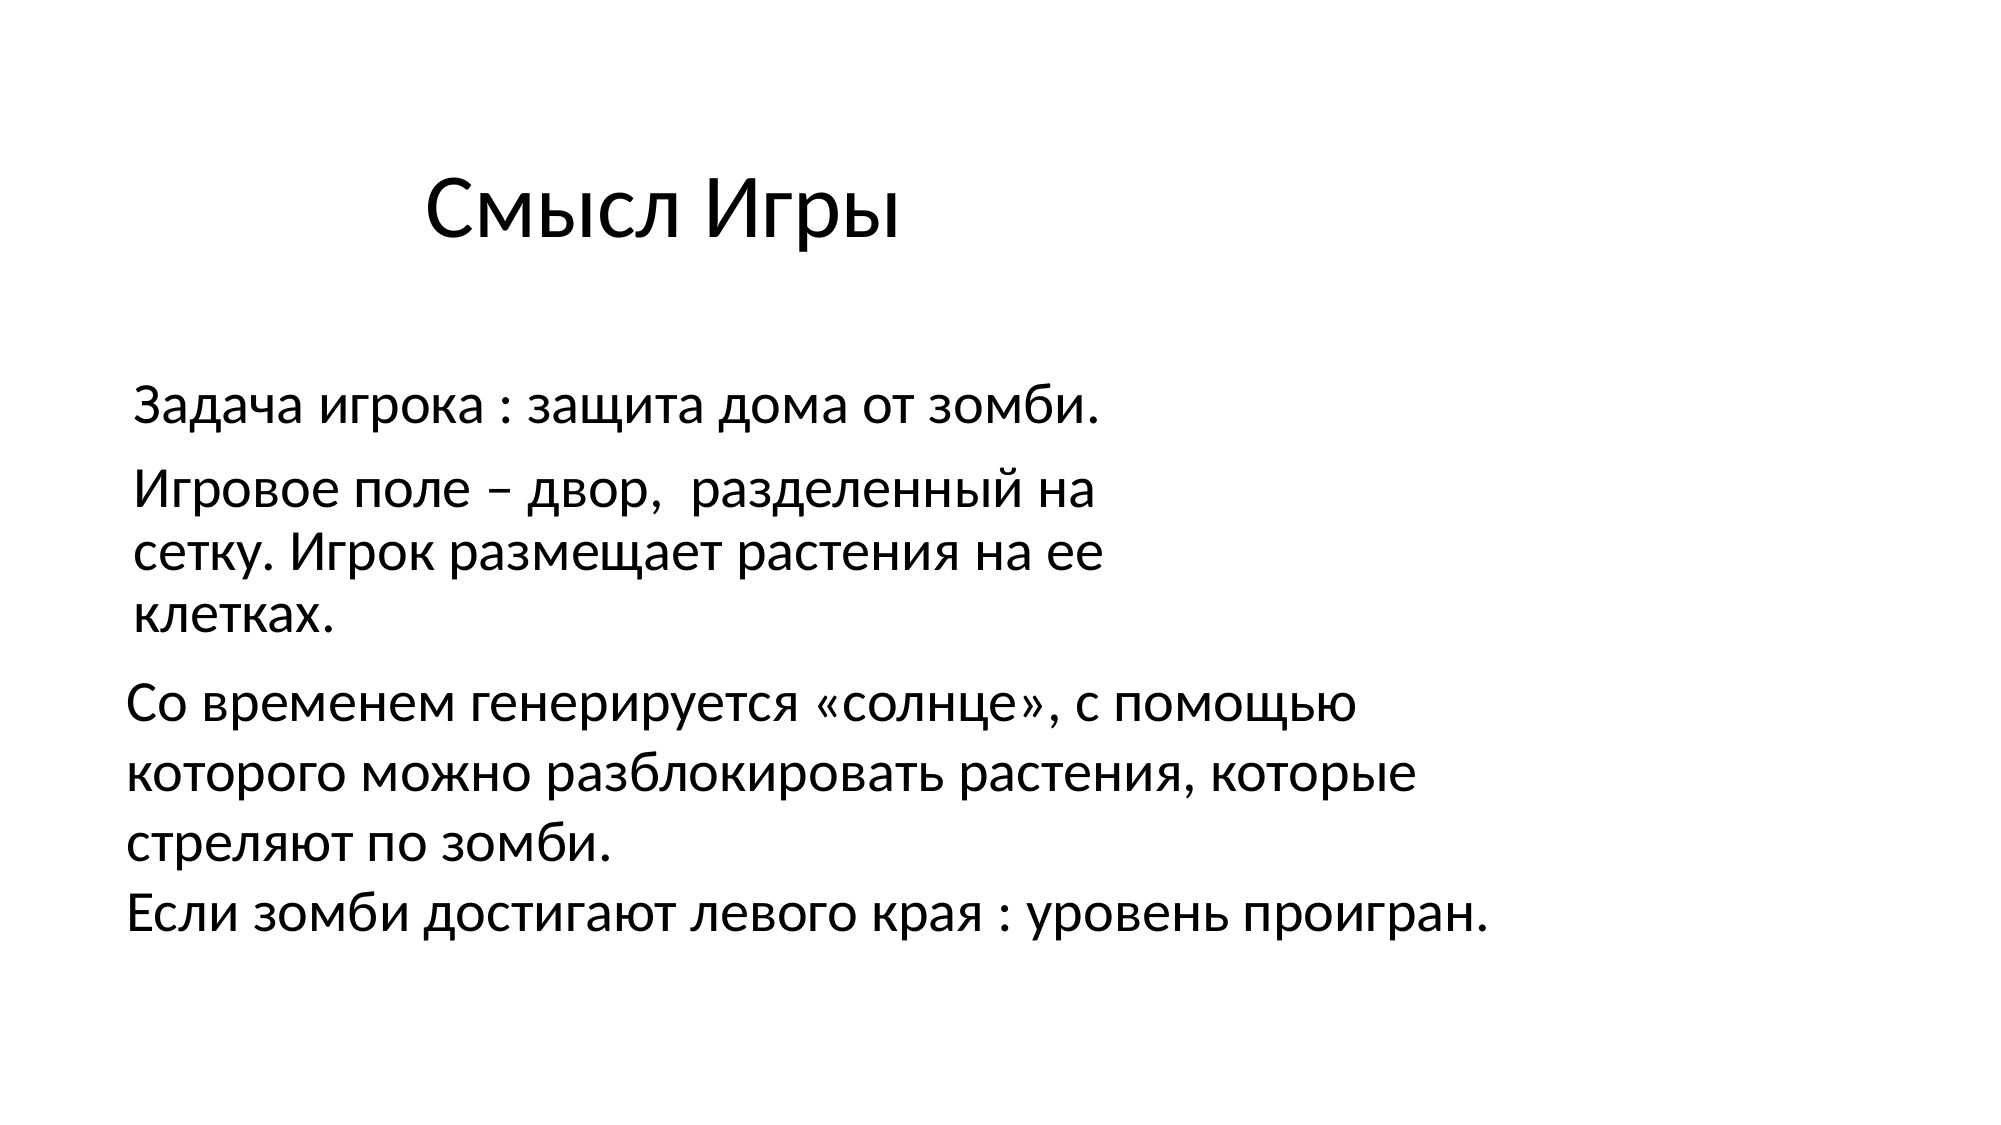

# Смысл Игры
Задача игрока : защита дома от зомби.
Игровое поле – двор,  разделенный на сетку. Игрок размещает растения на ее клетках.
Со временем генерируется «солнце», с помощью которого можно разблокировать растения, которые стреляют по зомби.
Если зомби достигают левого края : уровень проигран.